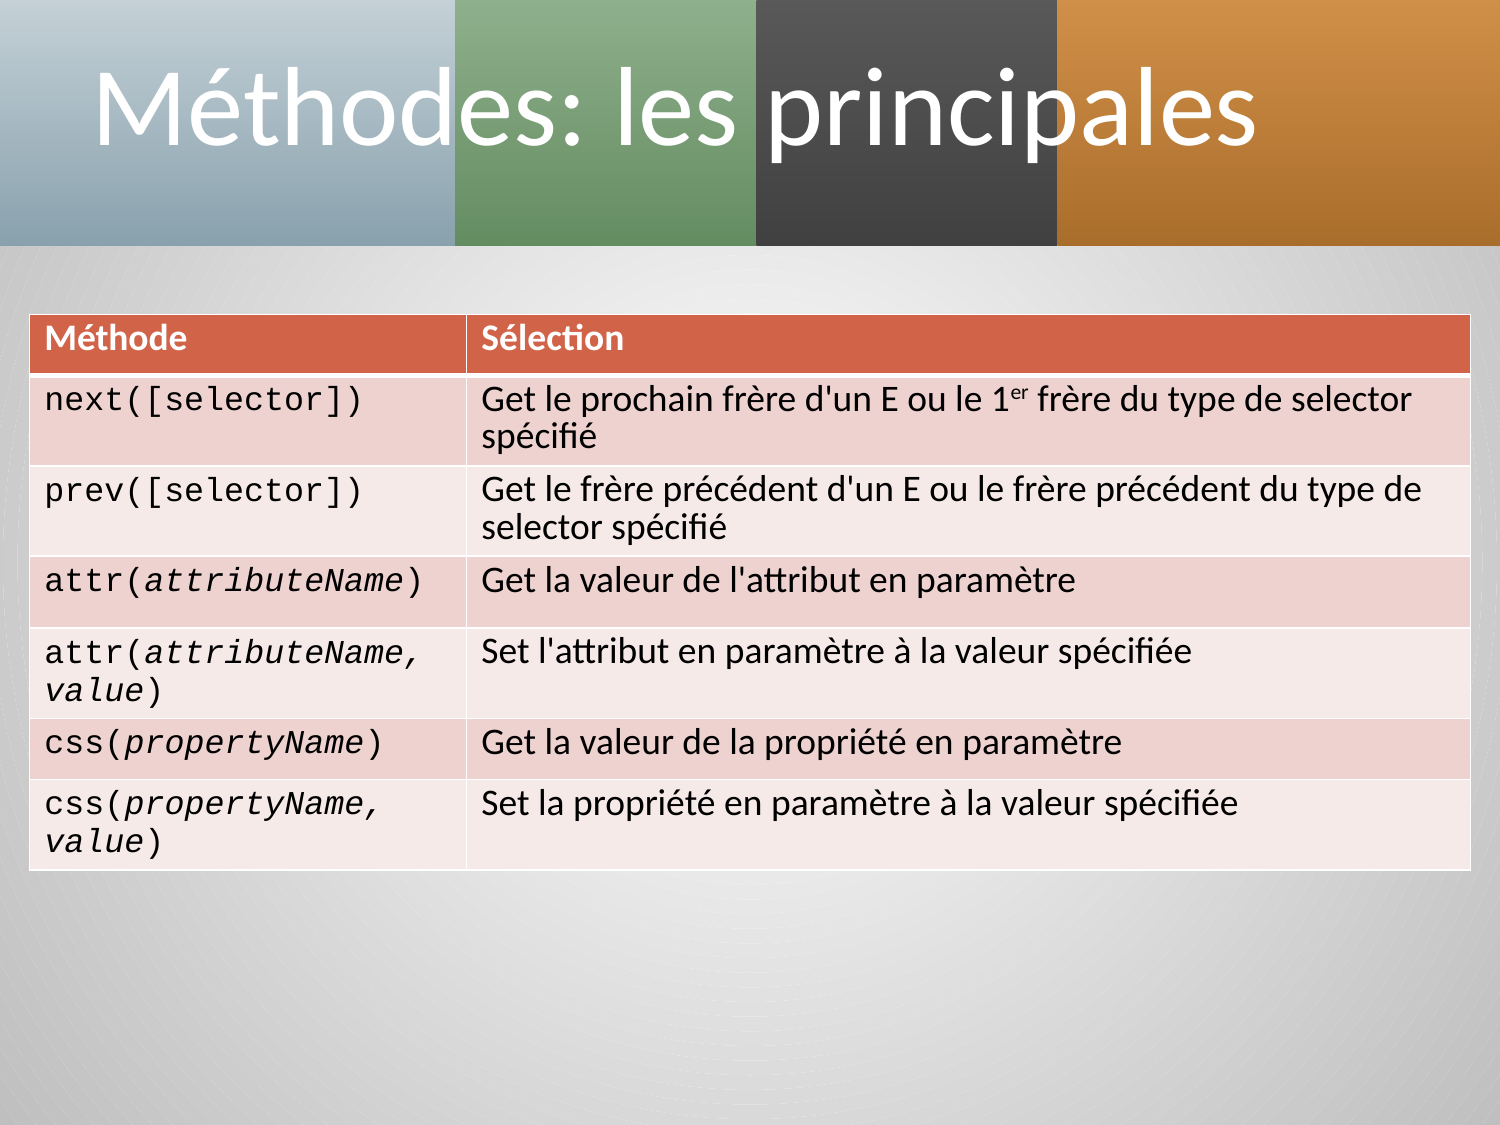

# Méthodes: les principales
| Méthode | Sélection |
| --- | --- |
| next([selector]) | Get le prochain frère d'un E ou le 1er frère du type de selector spécifié |
| prev([selector]) | Get le frère précédent d'un E ou le frère précédent du type de selector spécifié |
| attr(attributeName) | Get la valeur de l'attribut en paramètre |
| attr(attributeName, value) | Set l'attribut en paramètre à la valeur spécifiée |
| css(propertyName) | Get la valeur de la propriété en paramètre |
| css(propertyName, value) | Set la propriété en paramètre à la valeur spécifiée |